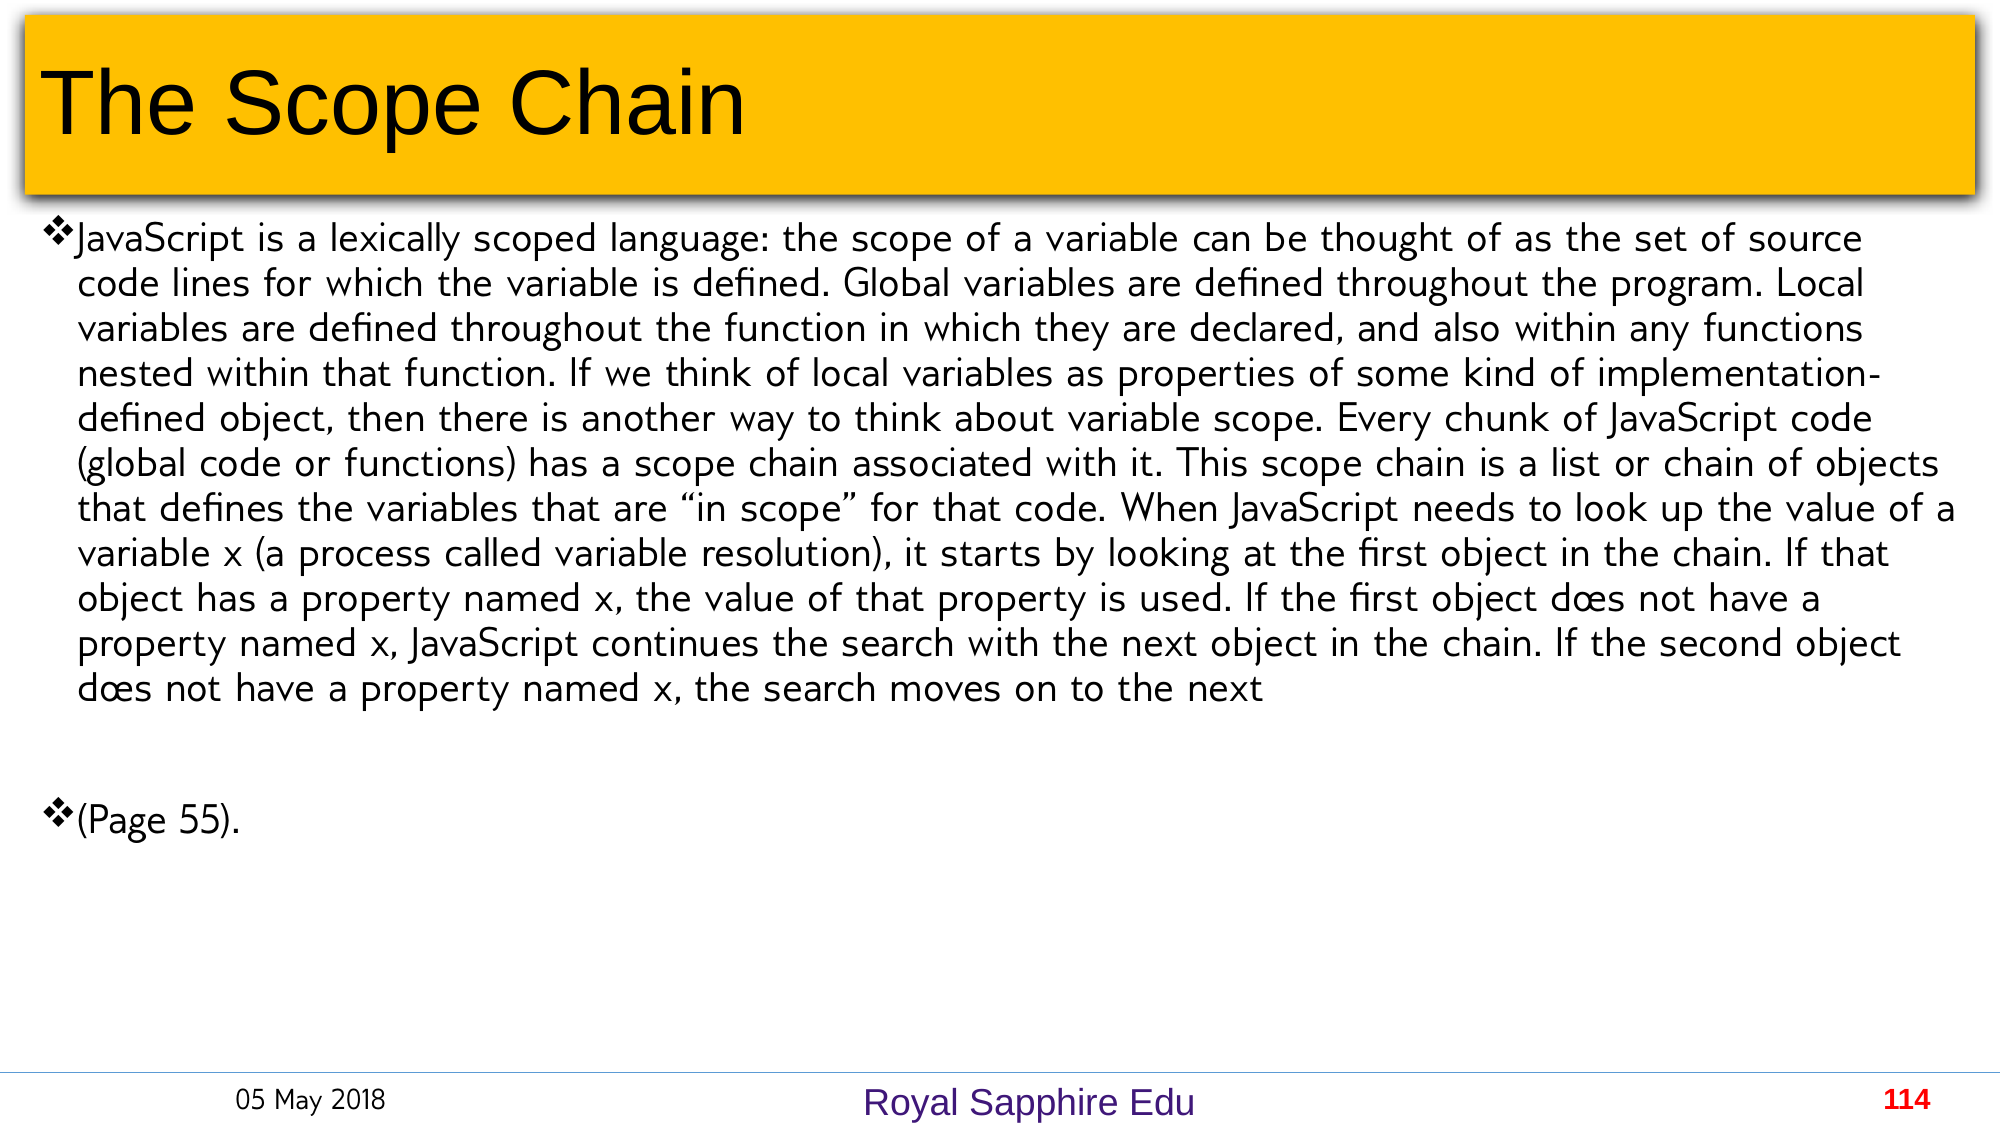

# The Scope Chain
JavaScript is a lexically scoped language: the scope of a variable can be thought of as the set of source code lines for which the variable is defined. Global variables are defined throughout the program. Local variables are defined throughout the function in which they are declared, and also within any functions nested within that function. If we think of local variables as properties of some kind of implementation-defined object, then there is another way to think about variable scope. Every chunk of JavaScript code (global code or functions) has a scope chain associated with it. This scope chain is a list or chain of objects that defines the variables that are “in scope” for that code. When JavaScript needs to look up the value of a variable x (a process called variable resolution), it starts by looking at the first object in the chain. If that object has a property named x, the value of that property is used. If the first object does not have a property named x, JavaScript continues the search with the next object in the chain. If the second object does not have a property named x, the search moves on to the next

(Page 55).
05 May 2018
114